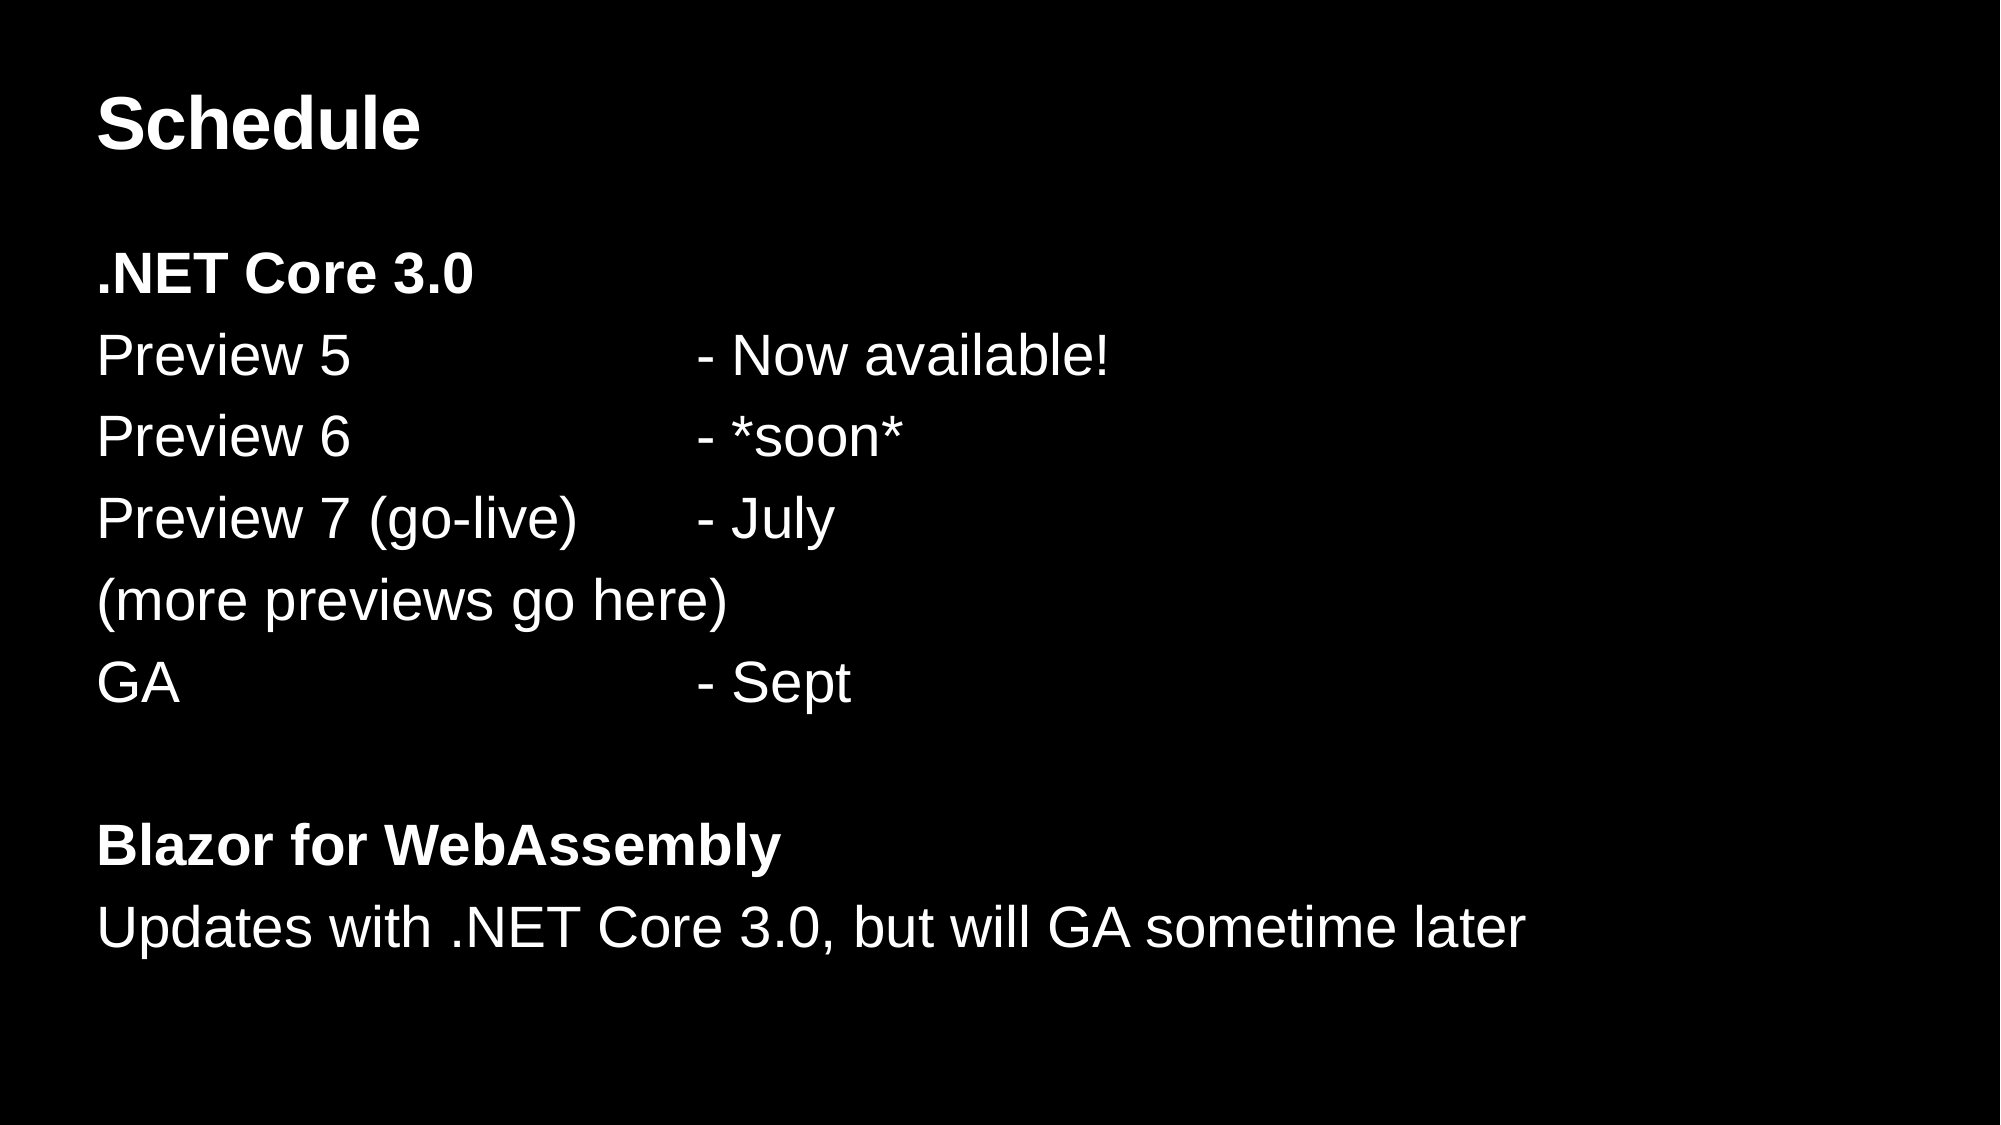

# Schedule
.NET Core 3.0
Preview 5			- Now available!
Preview 6			- *soon*
Preview 7 (go-live)	- July
(more previews go here)
GA 				- Sept

Blazor for WebAssembly
Updates with .NET Core 3.0, but will GA sometime later